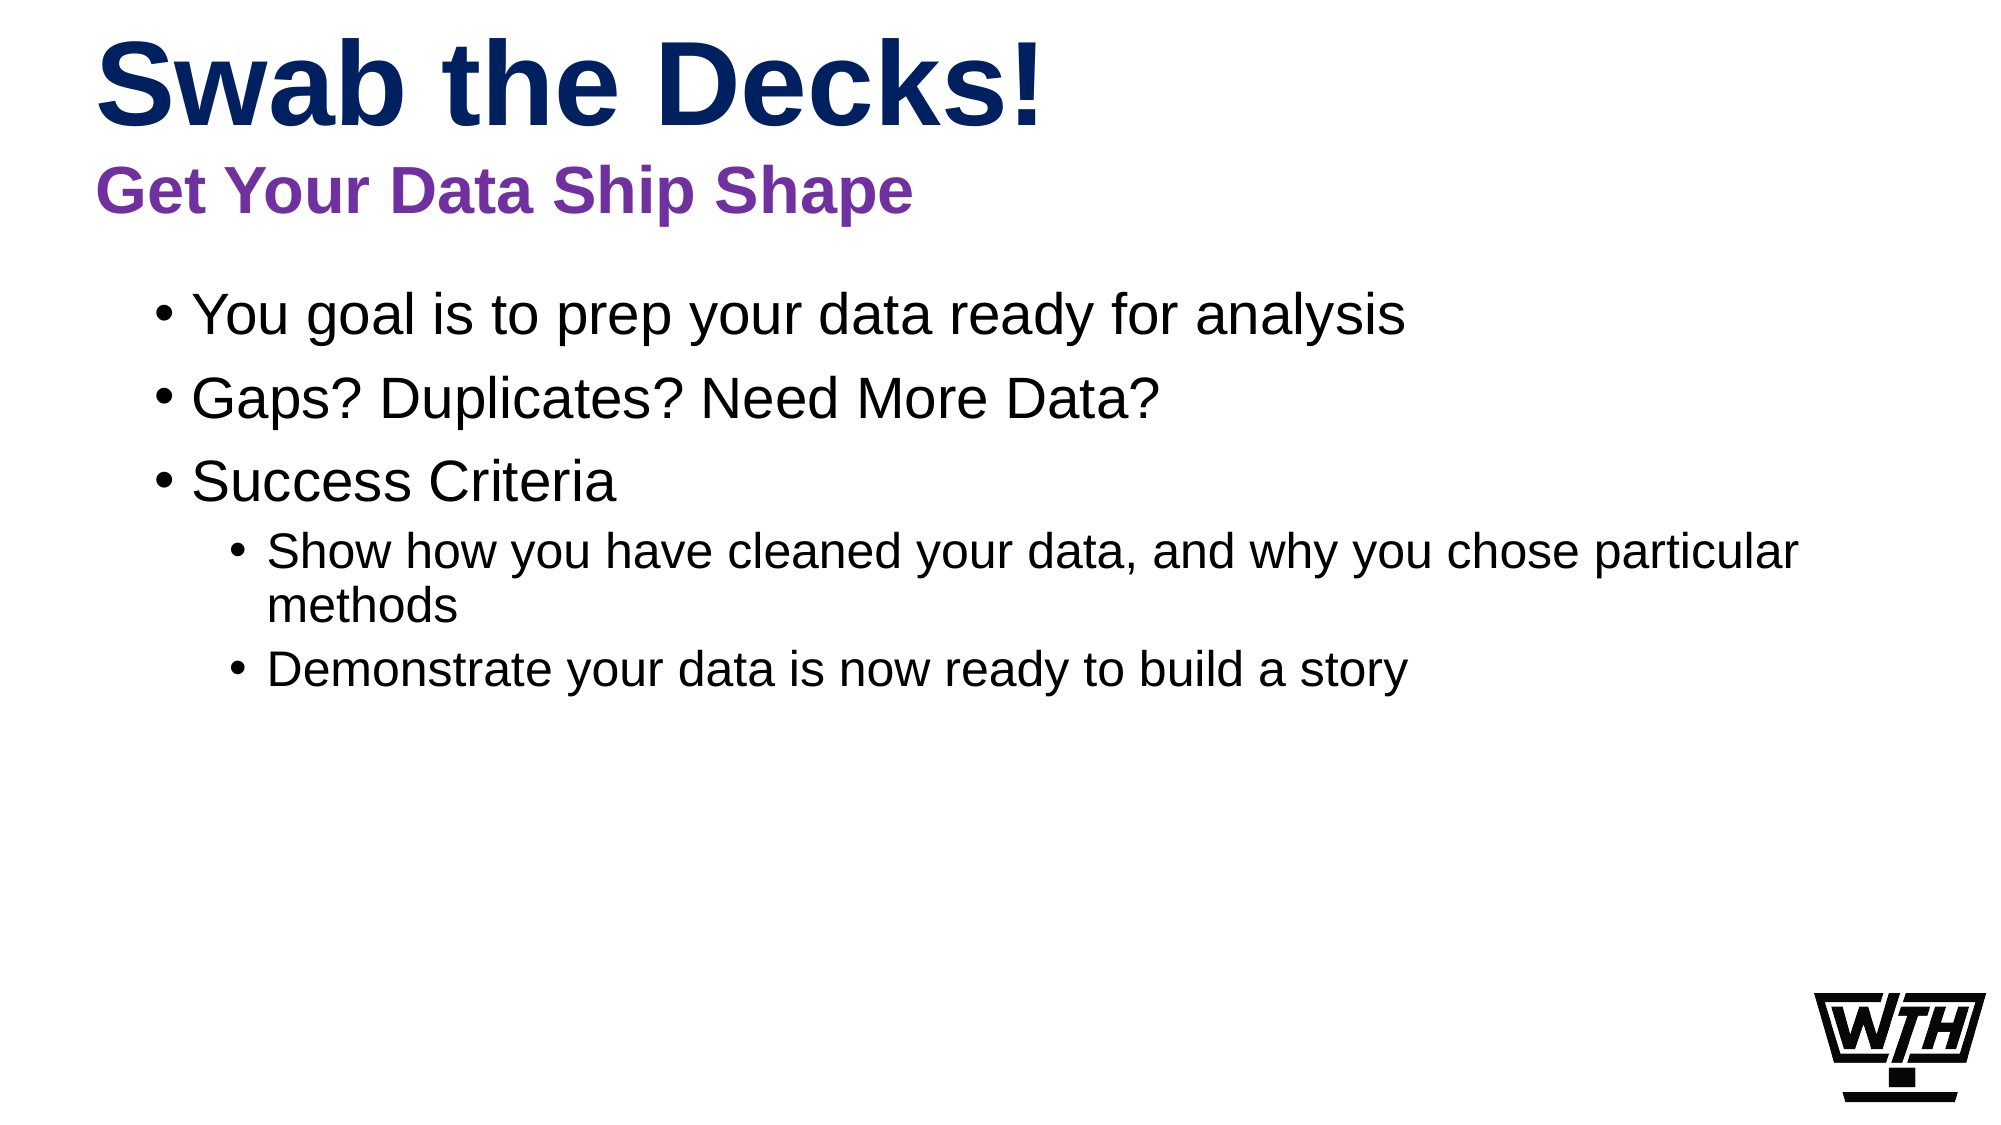

# Swab the Decks!
Get Your Data Ship Shape
You goal is to prep your data ready for analysis
Gaps? Duplicates? Need More Data?
Success Criteria
Show how you have cleaned your data, and why you chose particular methods
Demonstrate your data is now ready to build a story